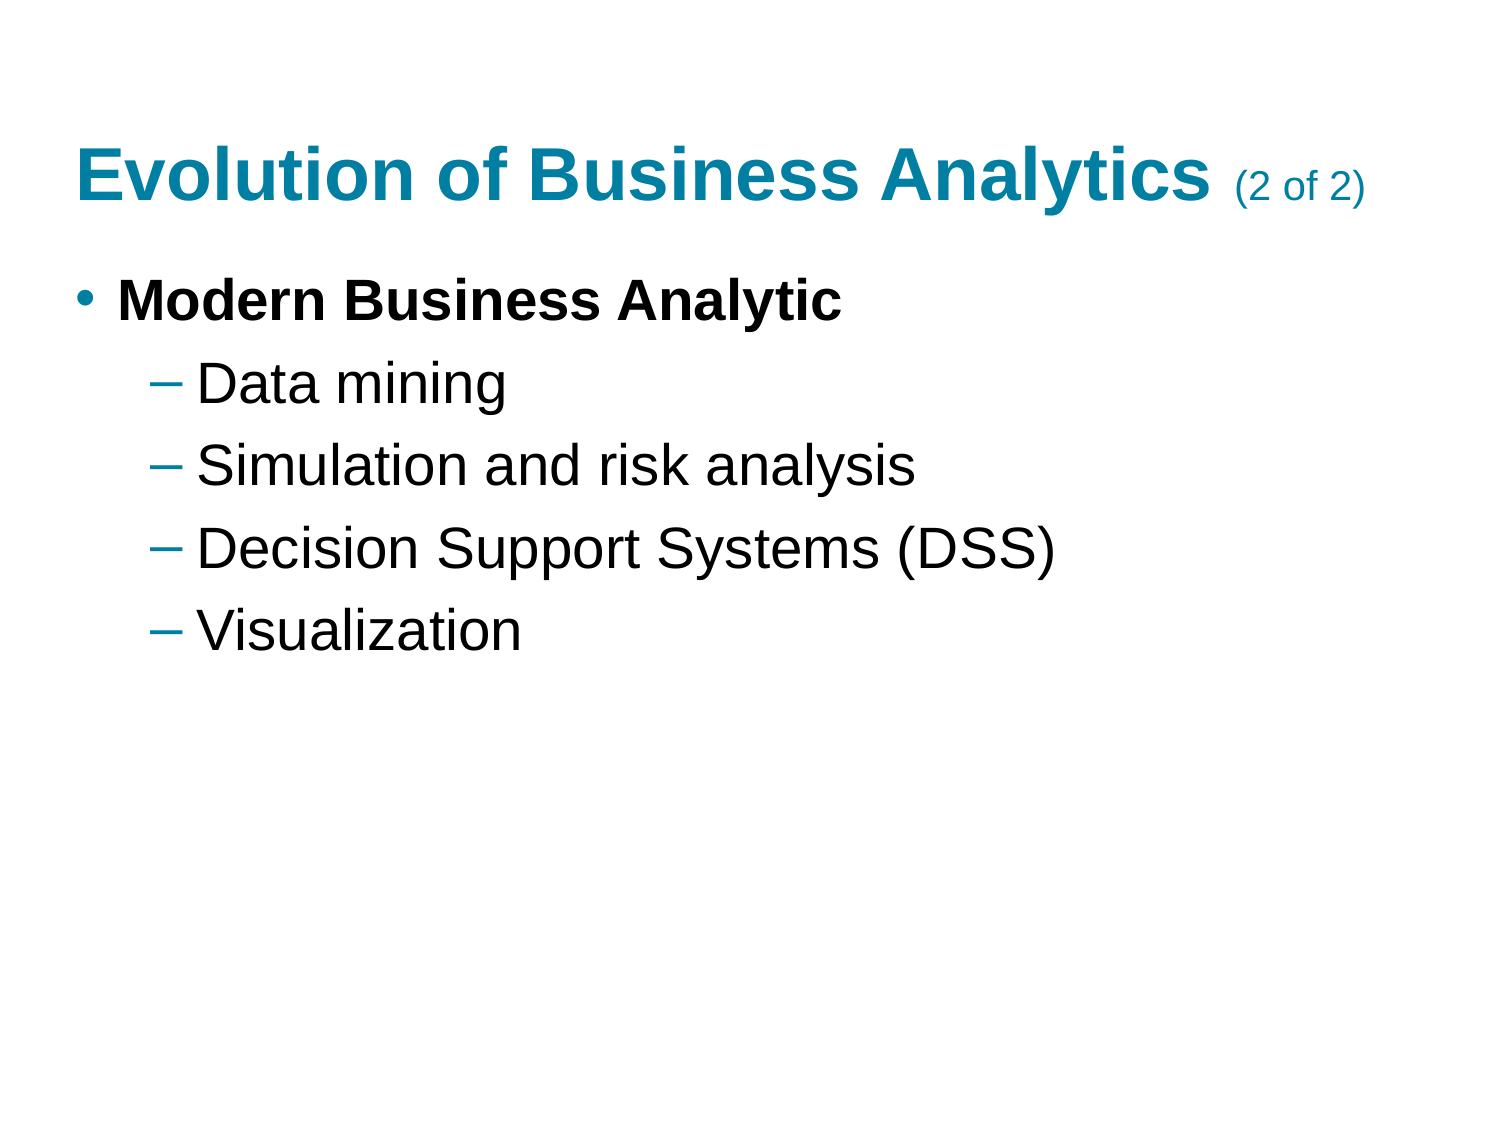

9/1/2021
7
# Evolution of Business Analytics (2 of 2)
Modern Business Analytic
Data mining
Simulation and risk analysis
Decision Support Systems (D S S)
Visualization